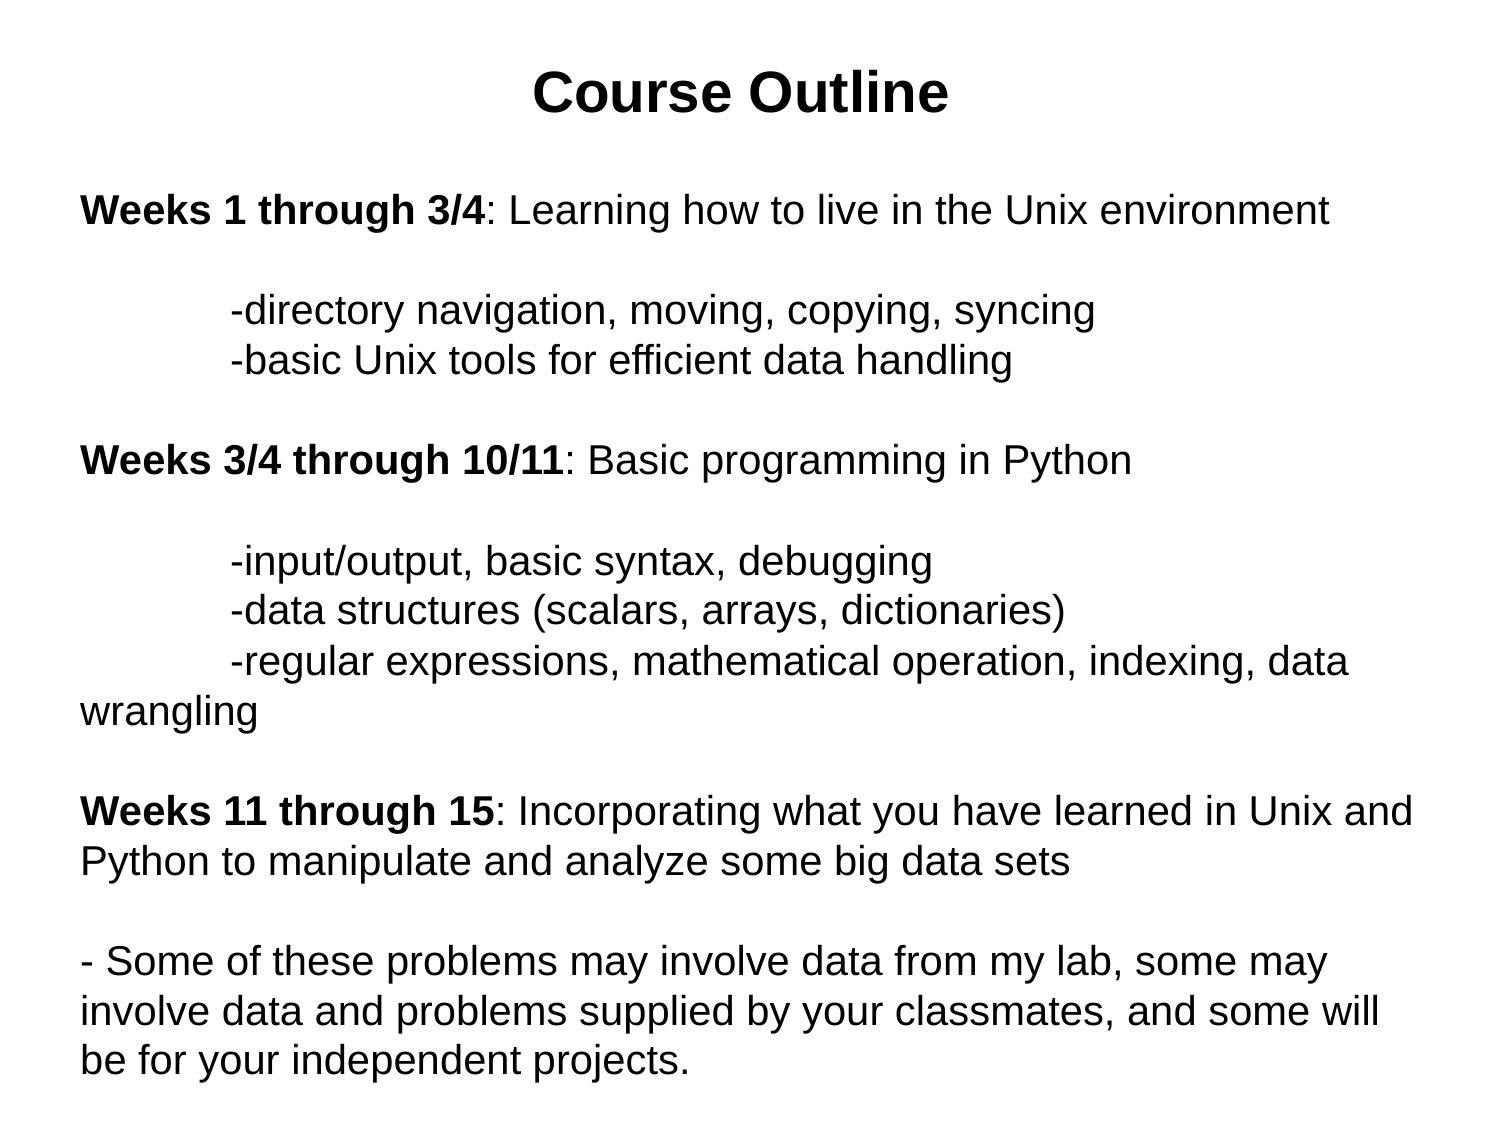

Course Outline
Weeks 1 through 3/4: Learning how to live in the Unix environment

	-directory navigation, moving, copying, syncing
	-basic Unix tools for efficient data handling

Weeks 3/4 through 10/11: Basic programming in Python

	-input/output, basic syntax, debugging
	-data structures (scalars, arrays, dictionaries)
	-regular expressions, mathematical operation, indexing, data wrangling

Weeks 11 through 15: Incorporating what you have learned in Unix and Python to manipulate and analyze some big data sets

- Some of these problems may involve data from my lab, some may involve data and problems supplied by your classmates, and some will be for your independent projects.